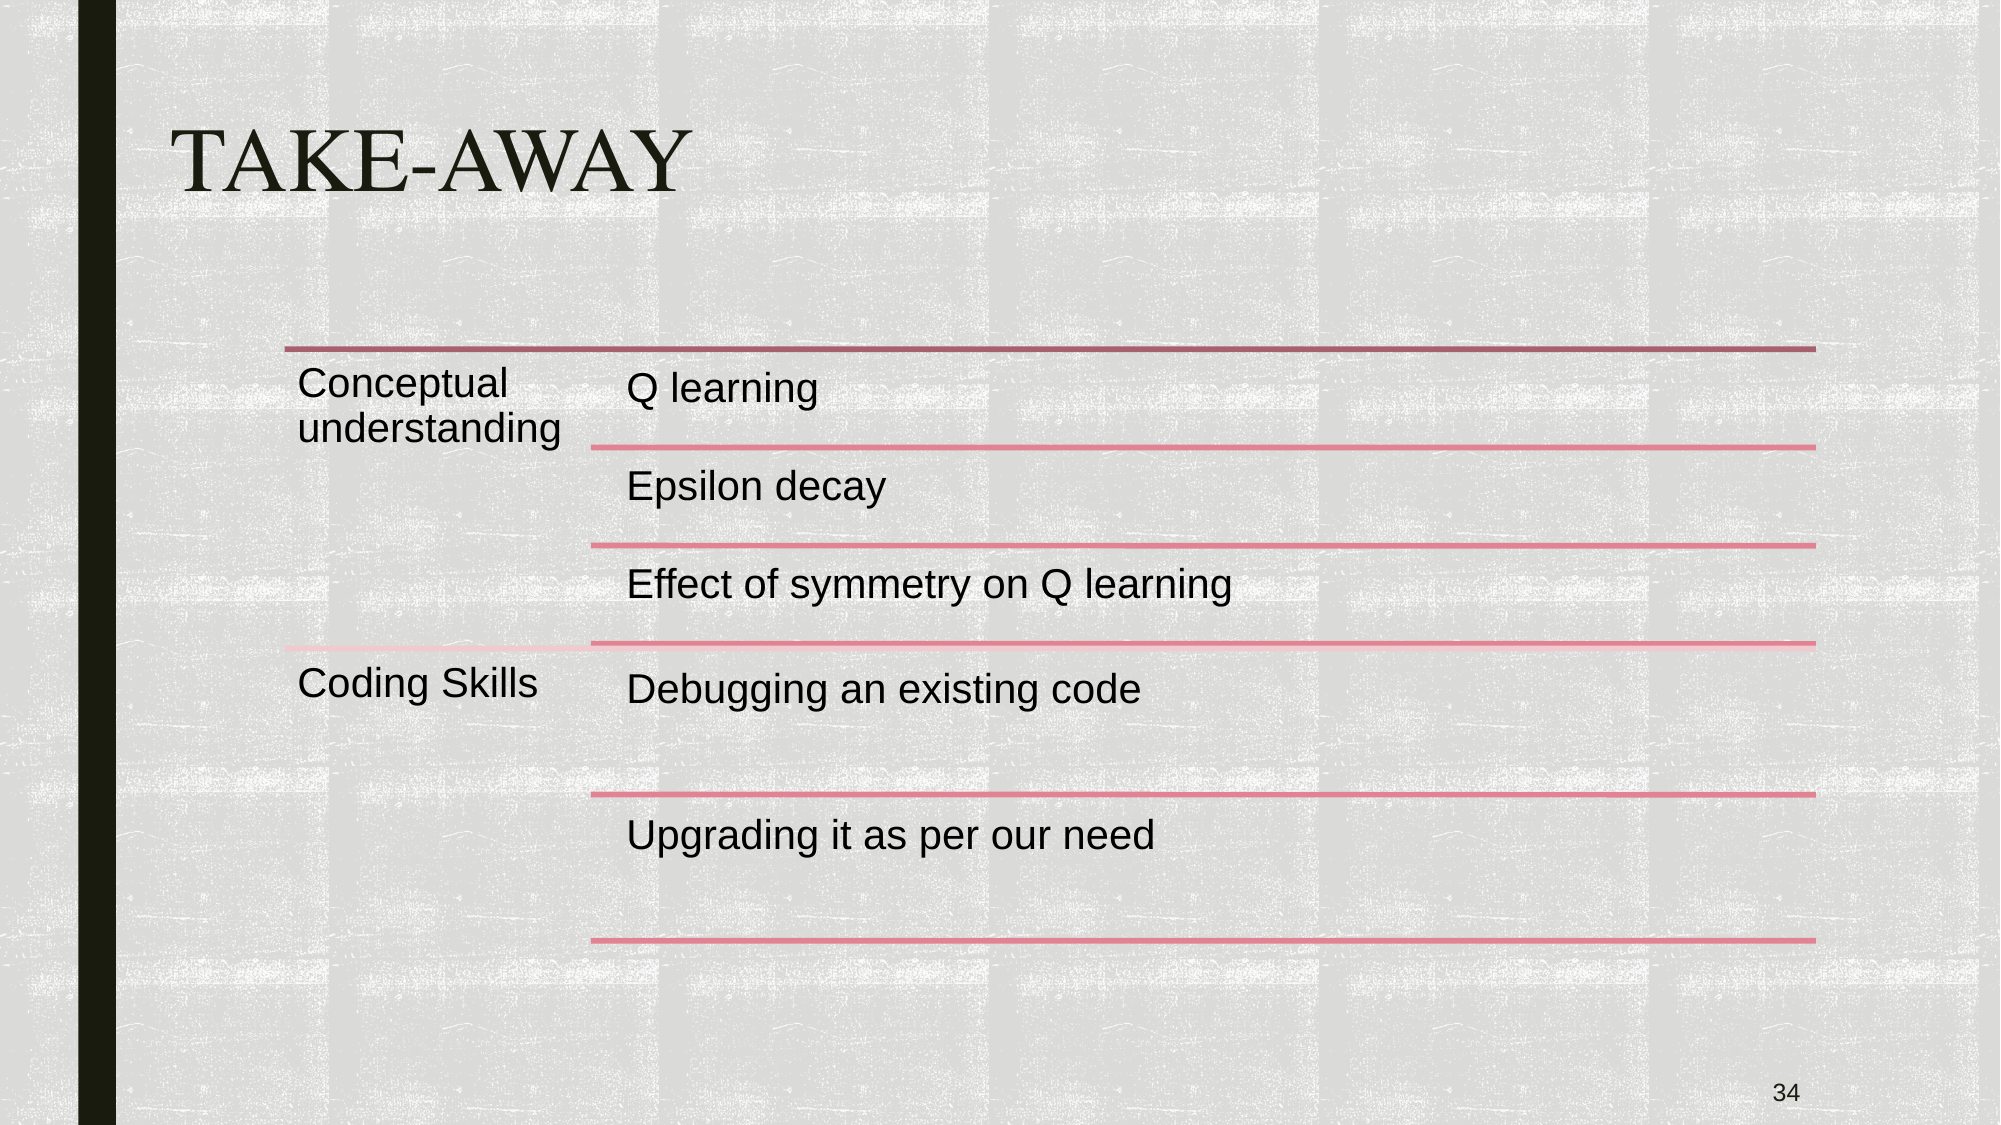

# TAKE-AWAY
Conceptual understanding
Q learning
Epsilon decay
Effect of symmetry on Q learning
Coding Skills
Debugging an existing code
Upgrading it as per our need
34